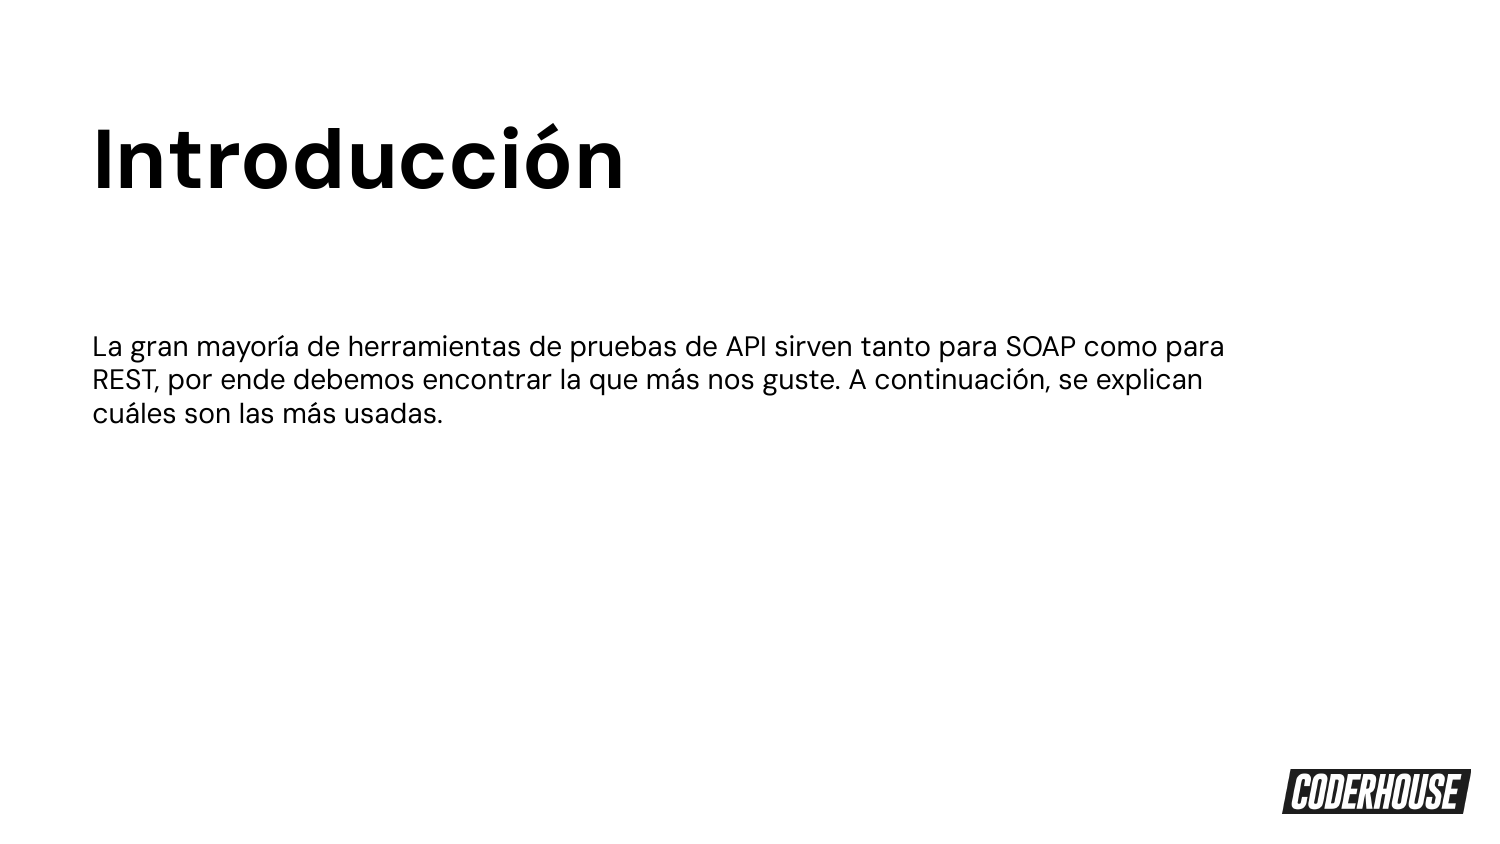

Introducción
La gran mayoría de herramientas de pruebas de API sirven tanto para SOAP como para REST, por ende debemos encontrar la que más nos guste. A continuación, se explican cuáles son las más usadas.